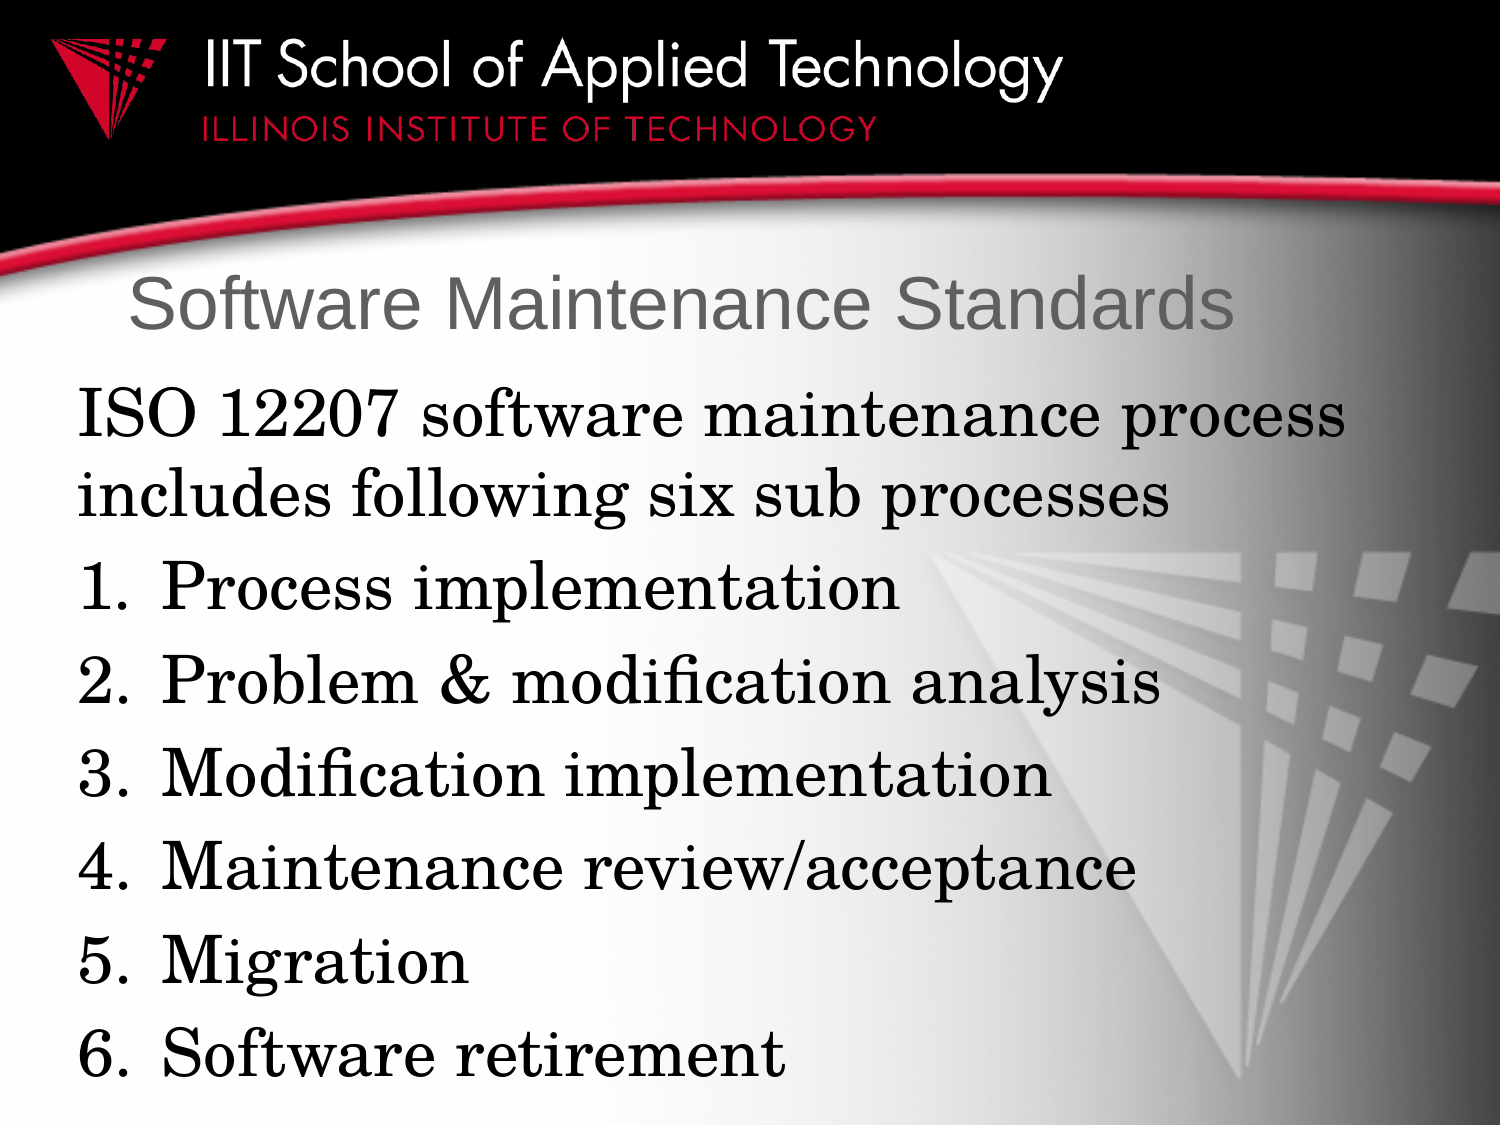

# Software Maintenance Standards
ISO 12207 software maintenance process includes following six sub processes
Process implementation
Problem & modification analysis
Modification implementation
Maintenance review/acceptance
Migration
Software retirement